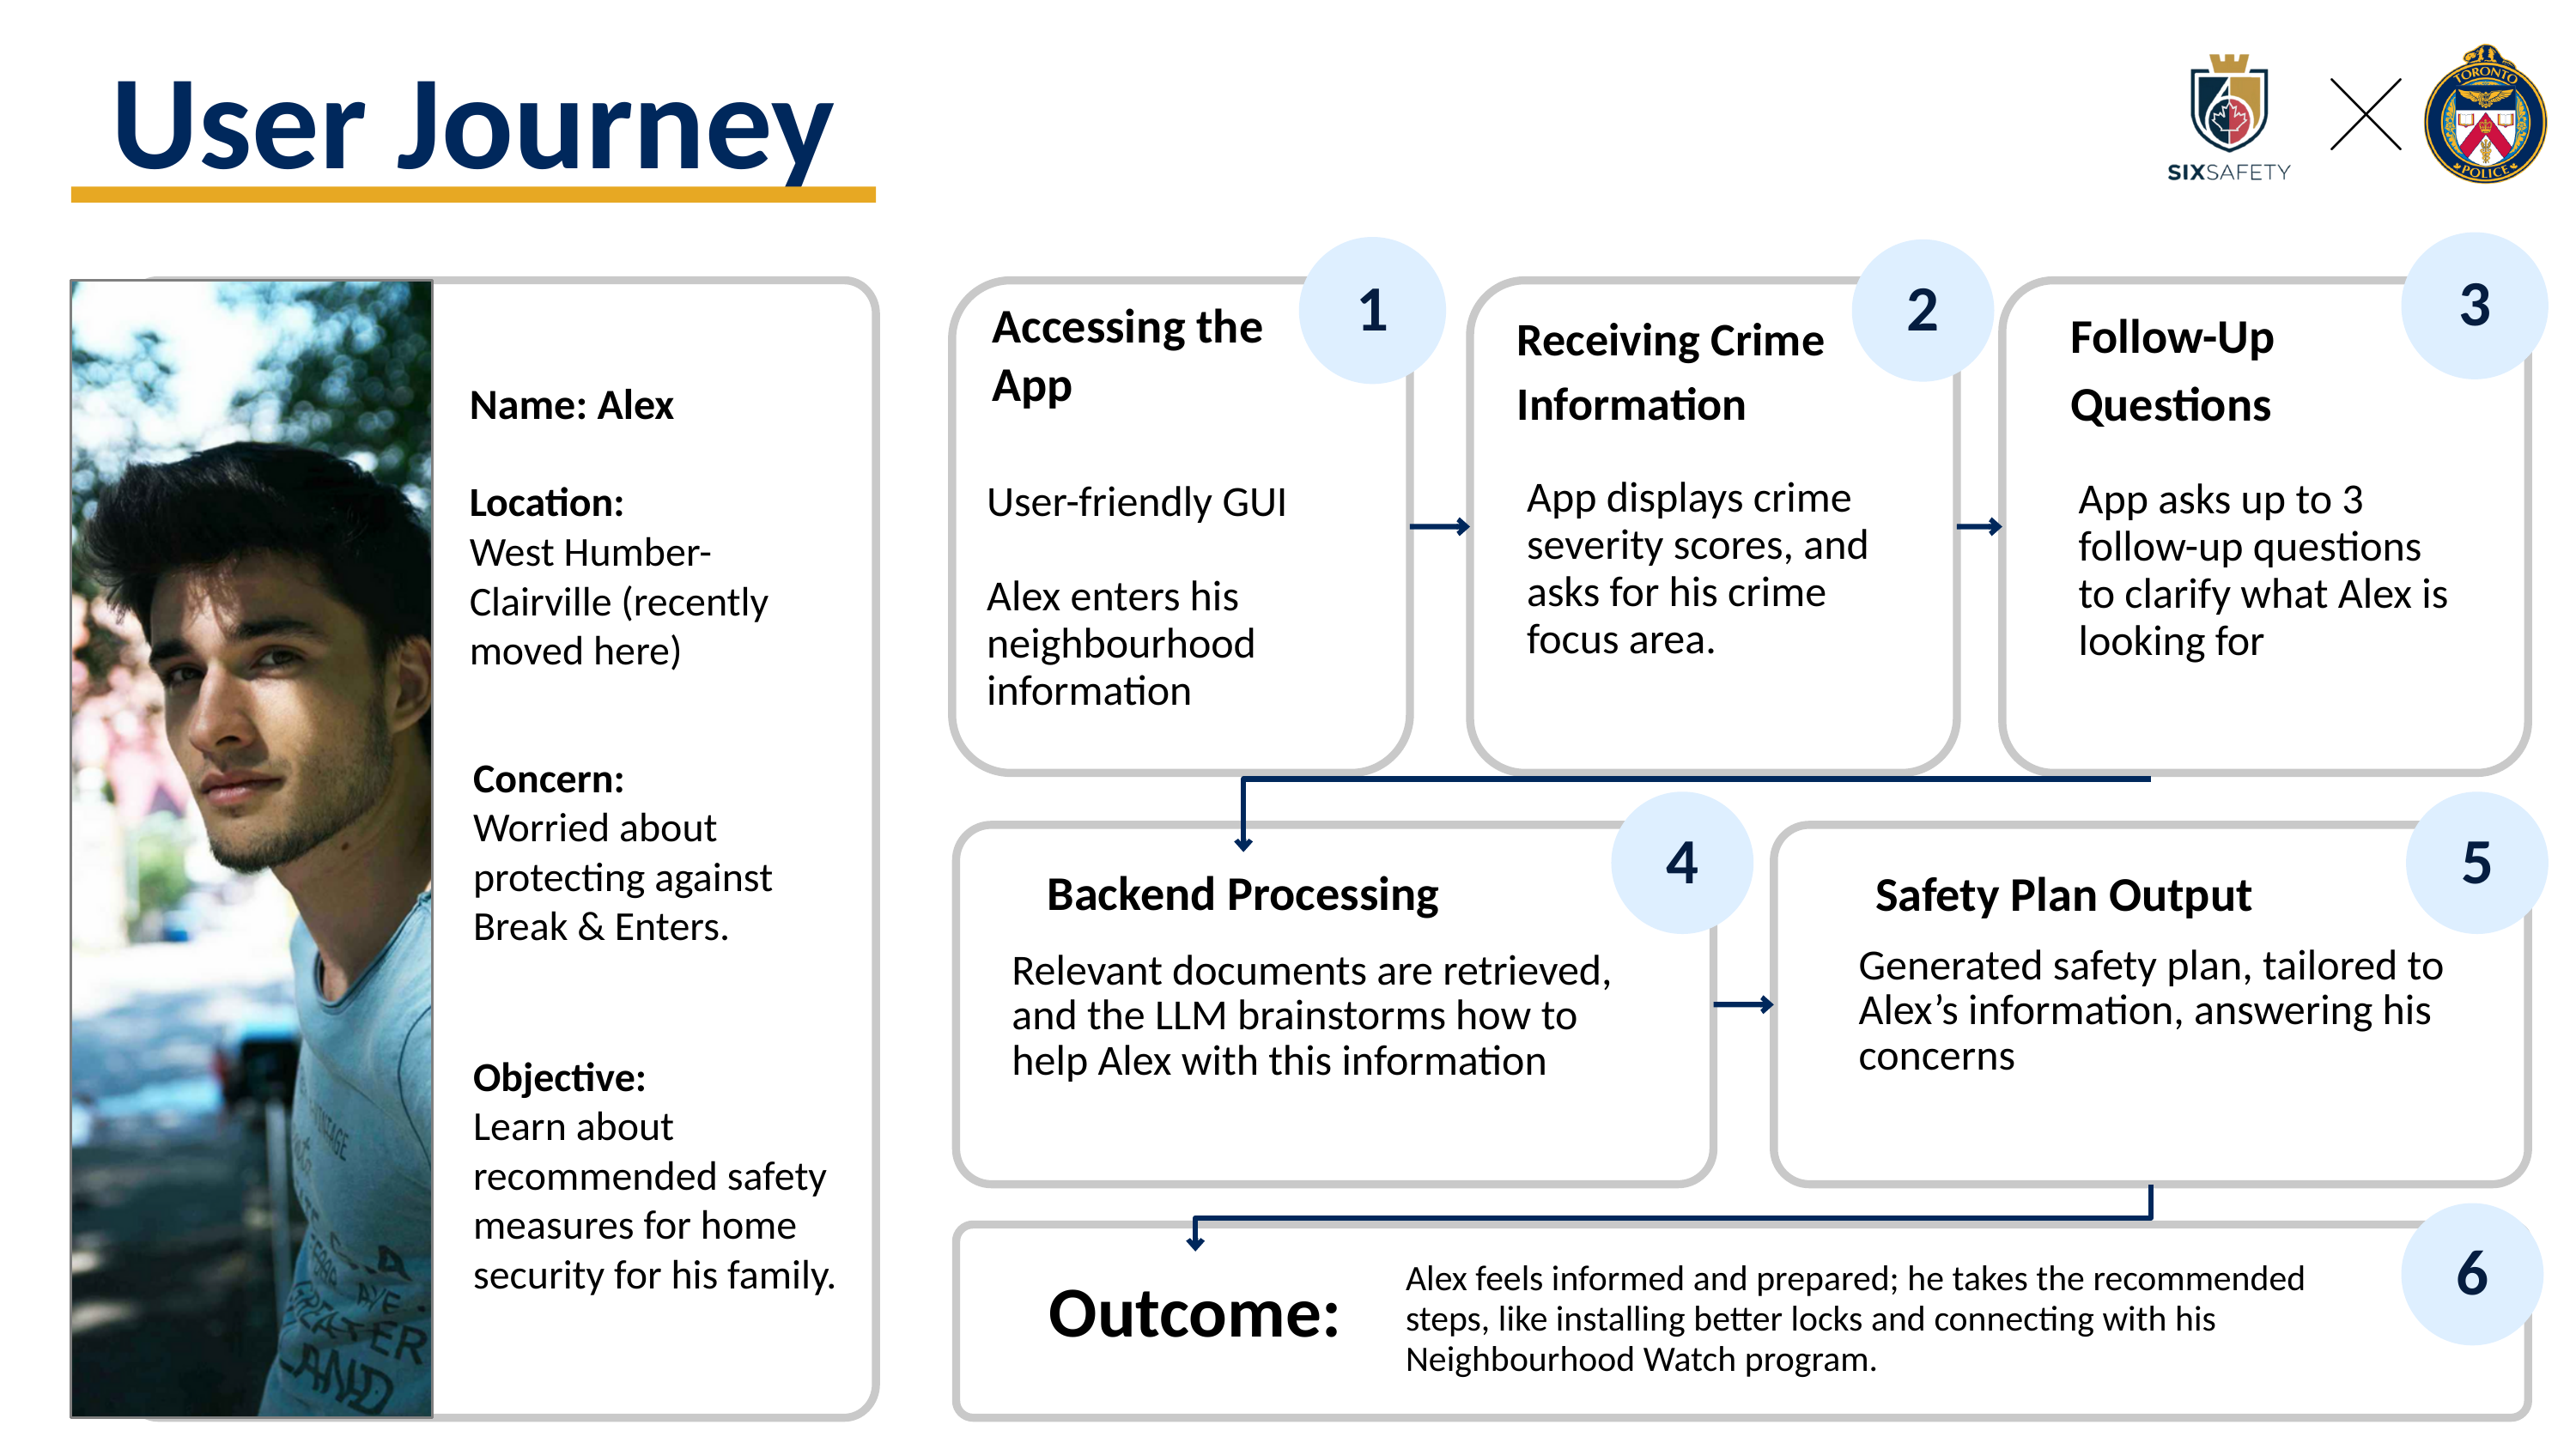

User Journey

3

1

2

Accessing the App

Accessing the App
Follow-Up Questions
Receiving Crime Information
Name: Alex
App displays crime severity scores, and asks for his crime focus area.
App asks up to 3 follow-up questions to clarify what Alex is looking for
Location:
West Humber-Clairville (recently moved here)
User-friendly GUI

Alex enters his neighbourhood information

Concern:
Worried about protecting against Break & Enters.

4

5

Backend Processing
Safety Plan Output
Generated safety plan, tailored to Alex’s information, answering his concerns
Relevant documents are retrieved, and the LLM brainstorms how to help Alex with this information

Objective:
Learn about recommended safety measures for home security for his family.

6

Outcome:
Alex feels informed and prepared; he takes the recommended steps, like installing better locks and connecting with his Neighbourhood Watch program.